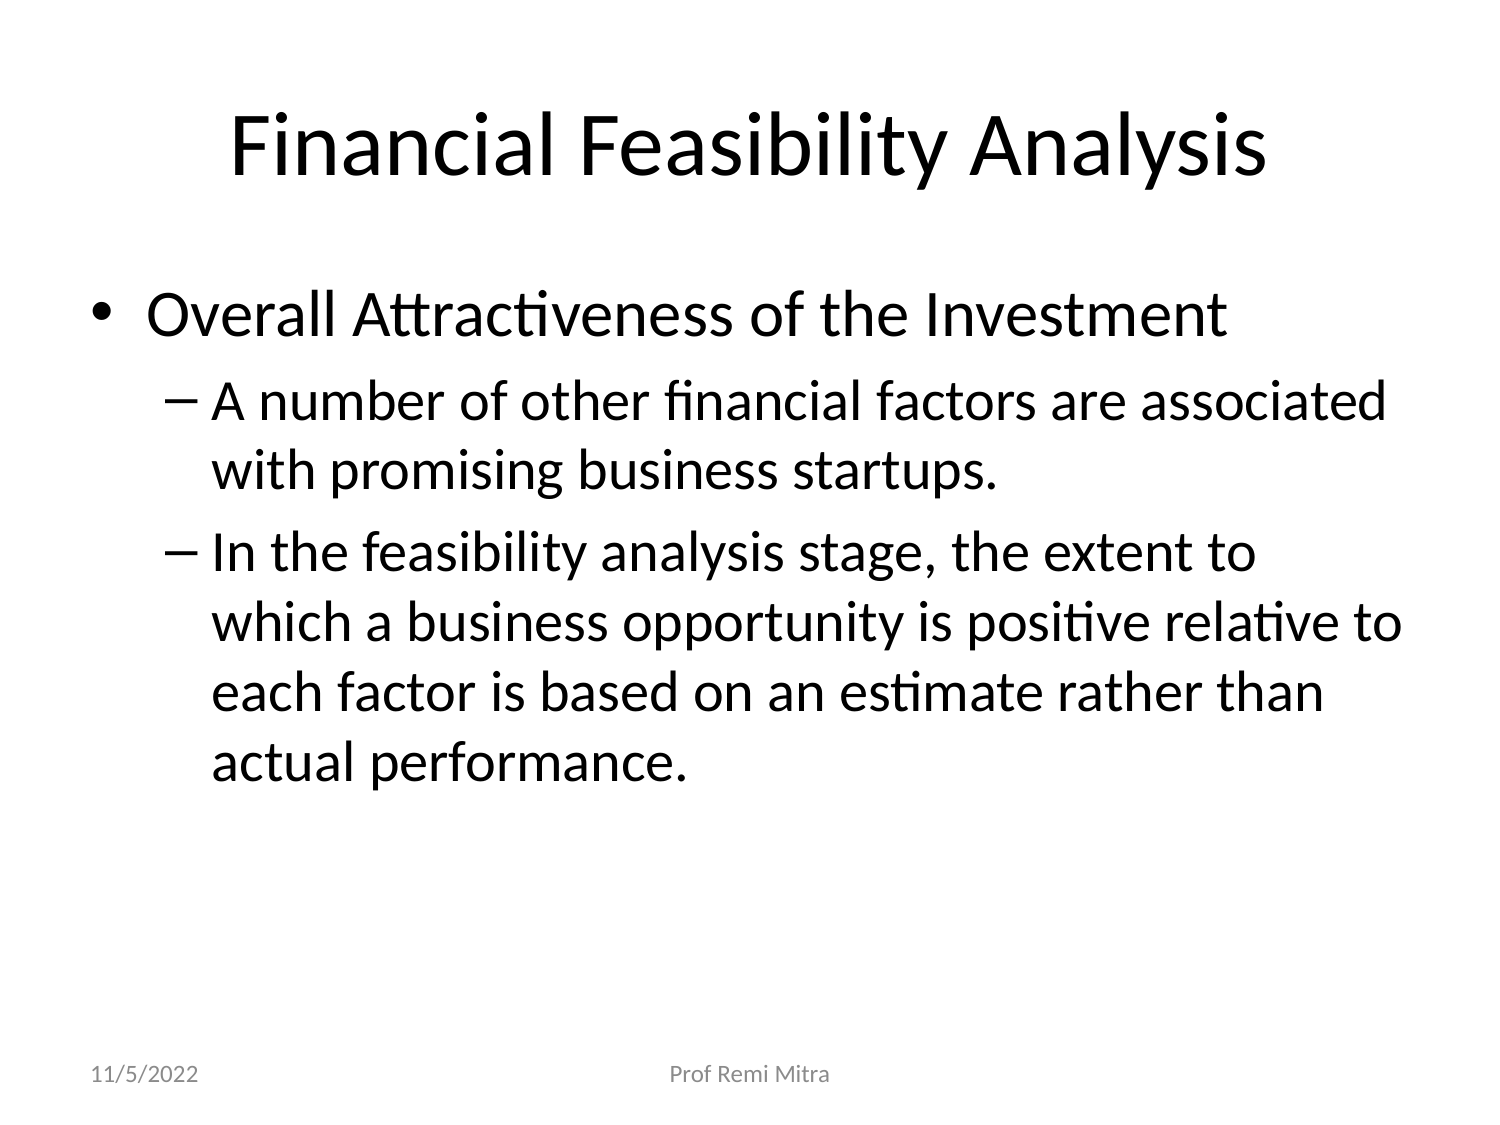

# Financial Feasibility Analysis
Overall Attractiveness of the Investment
A number of other financial factors are associated with promising business startups.
In the feasibility analysis stage, the extent to which a business opportunity is positive relative to each factor is based on an estimate rather than actual performance.
11/5/2022
Prof Remi Mitra